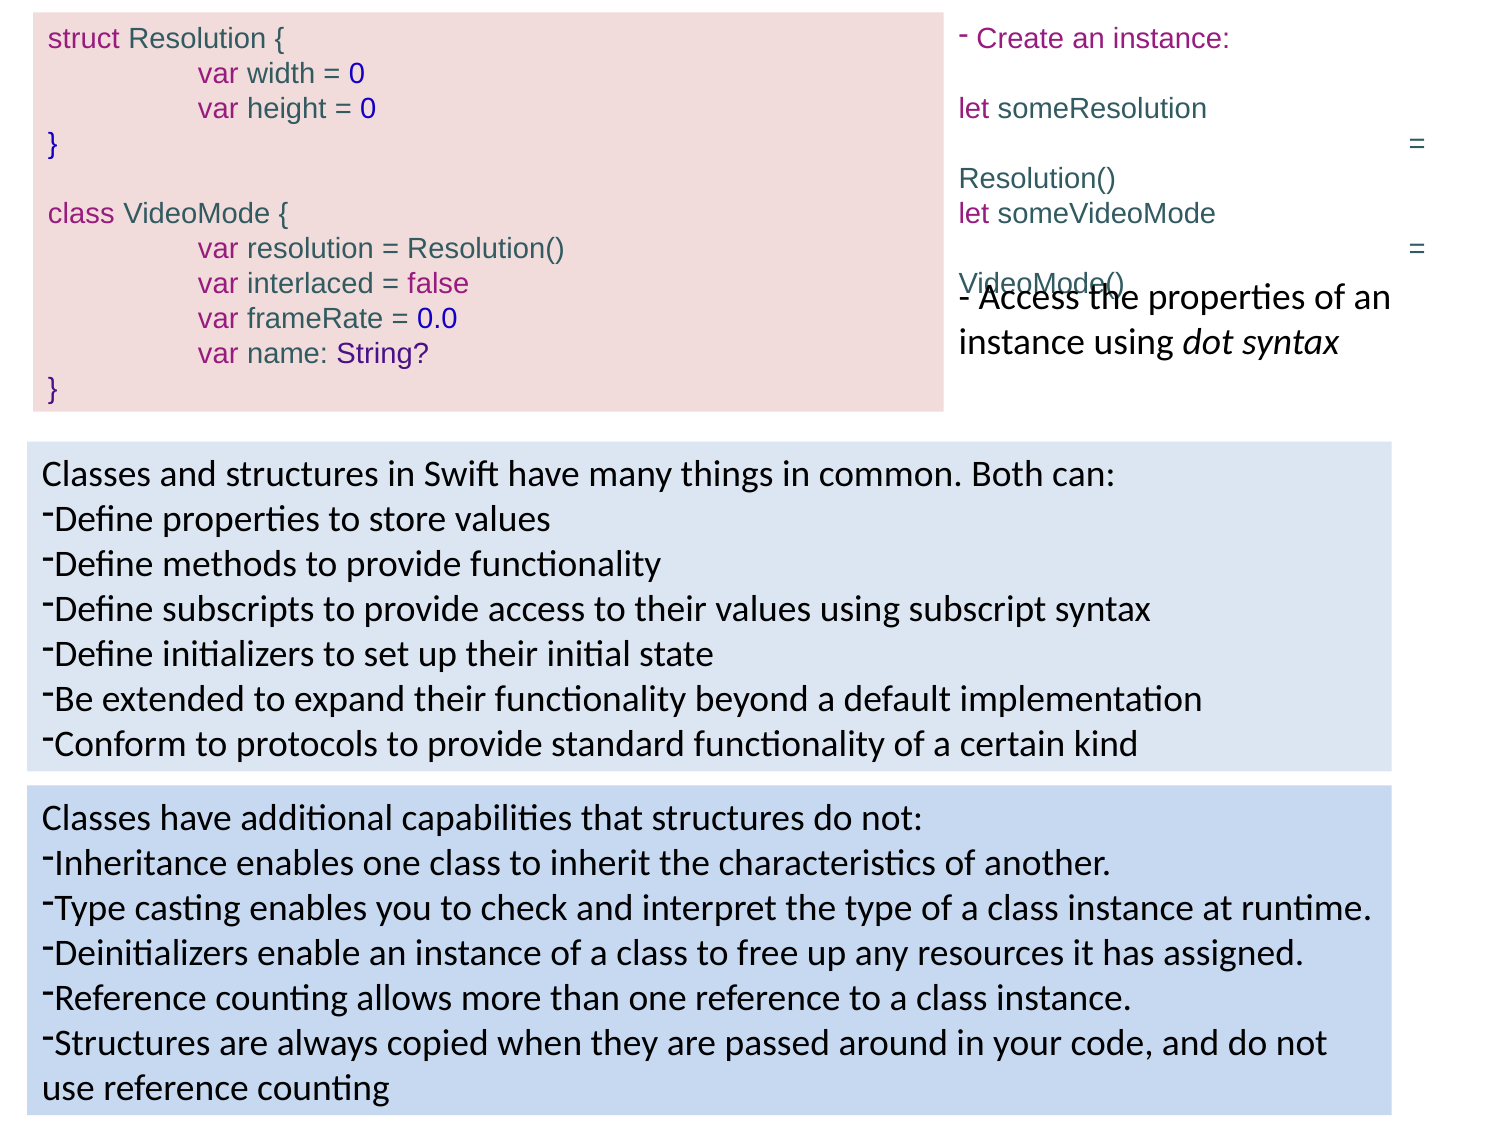

struct Resolution {
	var width = 0
	var height = 0
}

class VideoMode {
	var resolution = Resolution()
	var interlaced = false
	var frameRate = 0.0
	var name: String?
}
 Create an instance:

let someResolution
			= Resolution()
let someVideoMode
			= VideoMode()
- Access the properties of an instance using dot syntax
Classes and structures in Swift have many things in common. Both can:
Define properties to store values
Define methods to provide functionality
Define subscripts to provide access to their values using subscript syntax
Define initializers to set up their initial state
Be extended to expand their functionality beyond a default implementation
Conform to protocols to provide standard functionality of a certain kind
Classes have additional capabilities that structures do not:
Inheritance enables one class to inherit the characteristics of another.
Type casting enables you to check and interpret the type of a class instance at runtime.
Deinitializers enable an instance of a class to free up any resources it has assigned.
Reference counting allows more than one reference to a class instance.
Structures are always copied when they are passed around in your code, and do not use reference counting